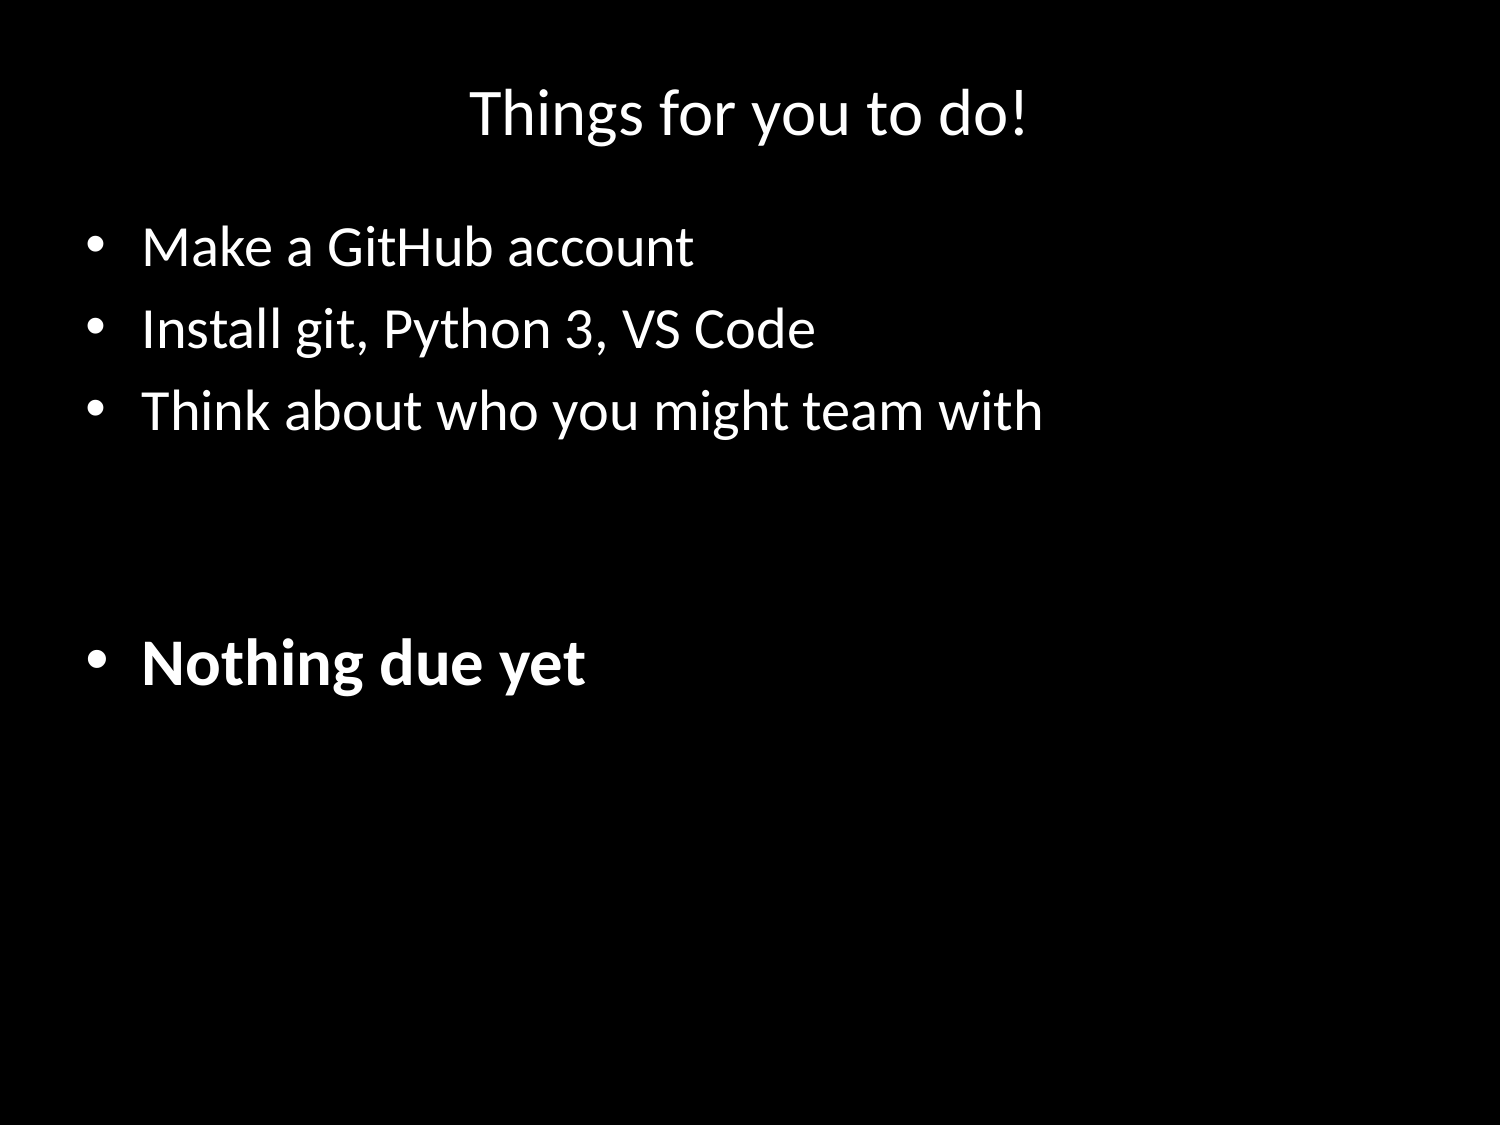

# Things for you to do!
Make a GitHub account
Install git, Python 3, VS Code
Think about who you might team with

Nothing due yet